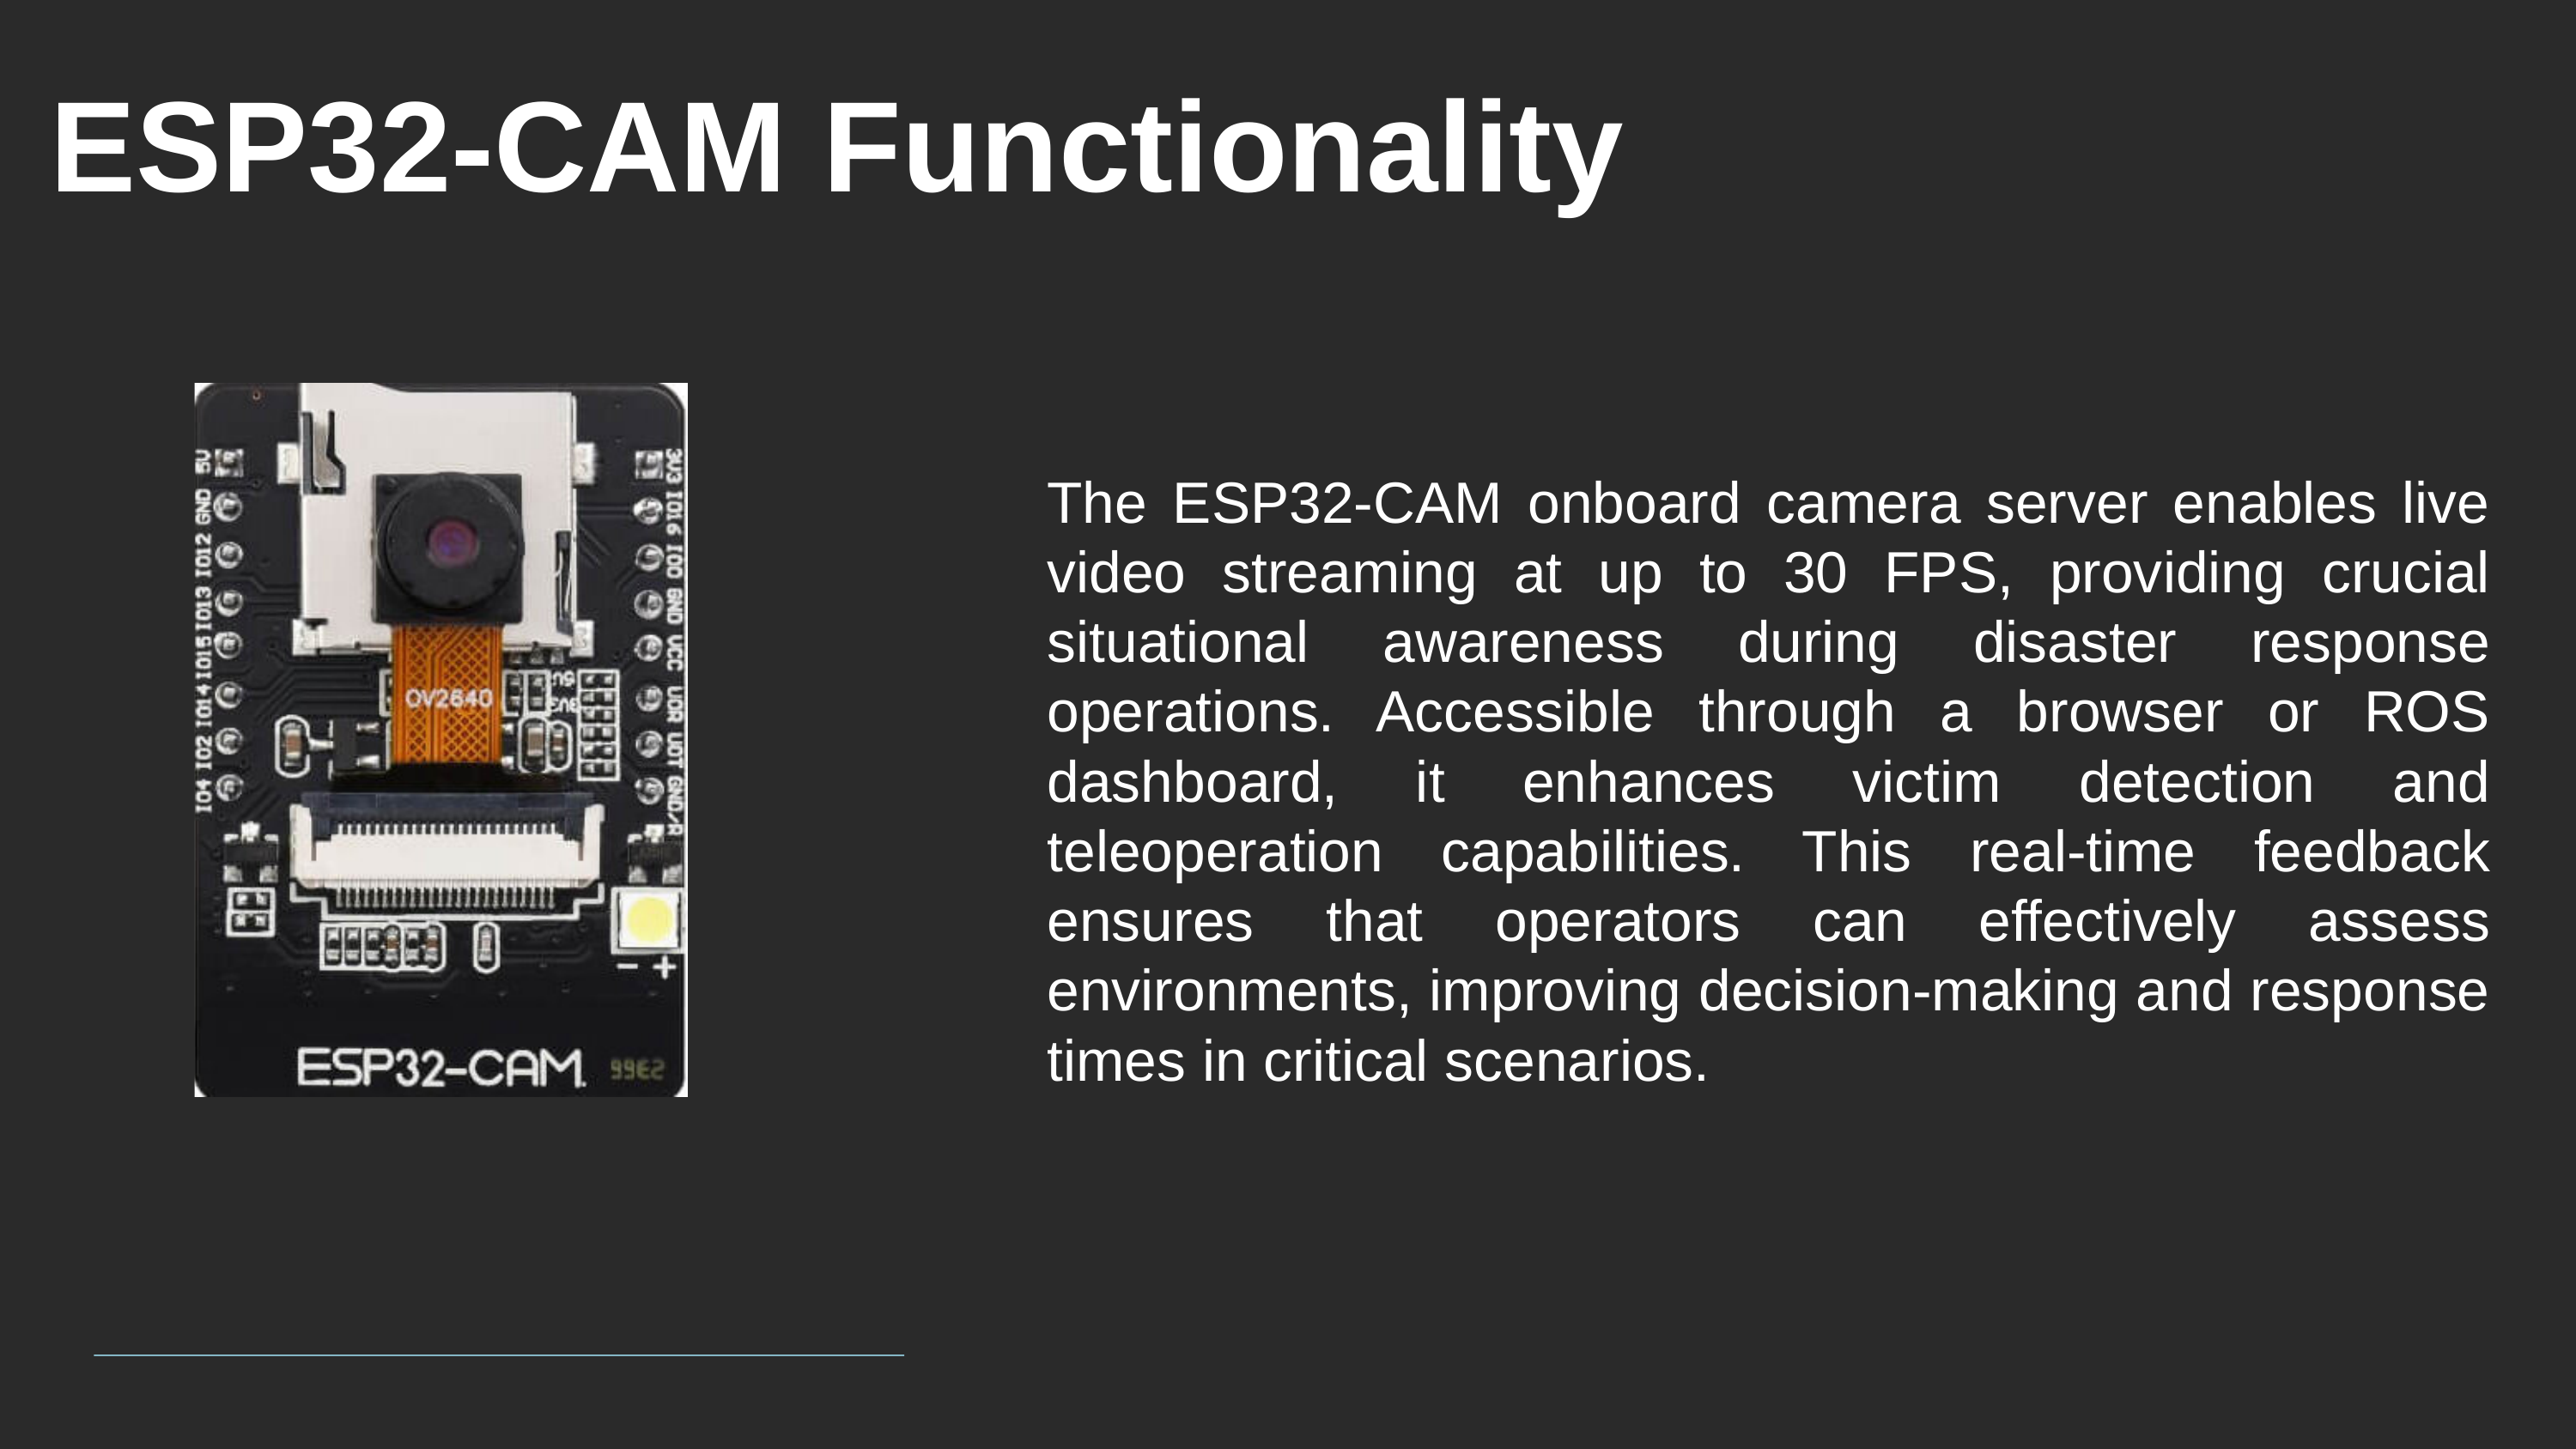

ESP32-CAM Functionality

The ESP32-CAM onboard camera server enables live video streaming at up to 30 FPS, providing crucial situational awareness during disaster response operations. Accessible through a browser or ROS dashboard, it enhances victim detection and teleoperation capabilities. This real-time feedback ensures that operators can effectively assess environments, improving decision-making and response times in critical scenarios.